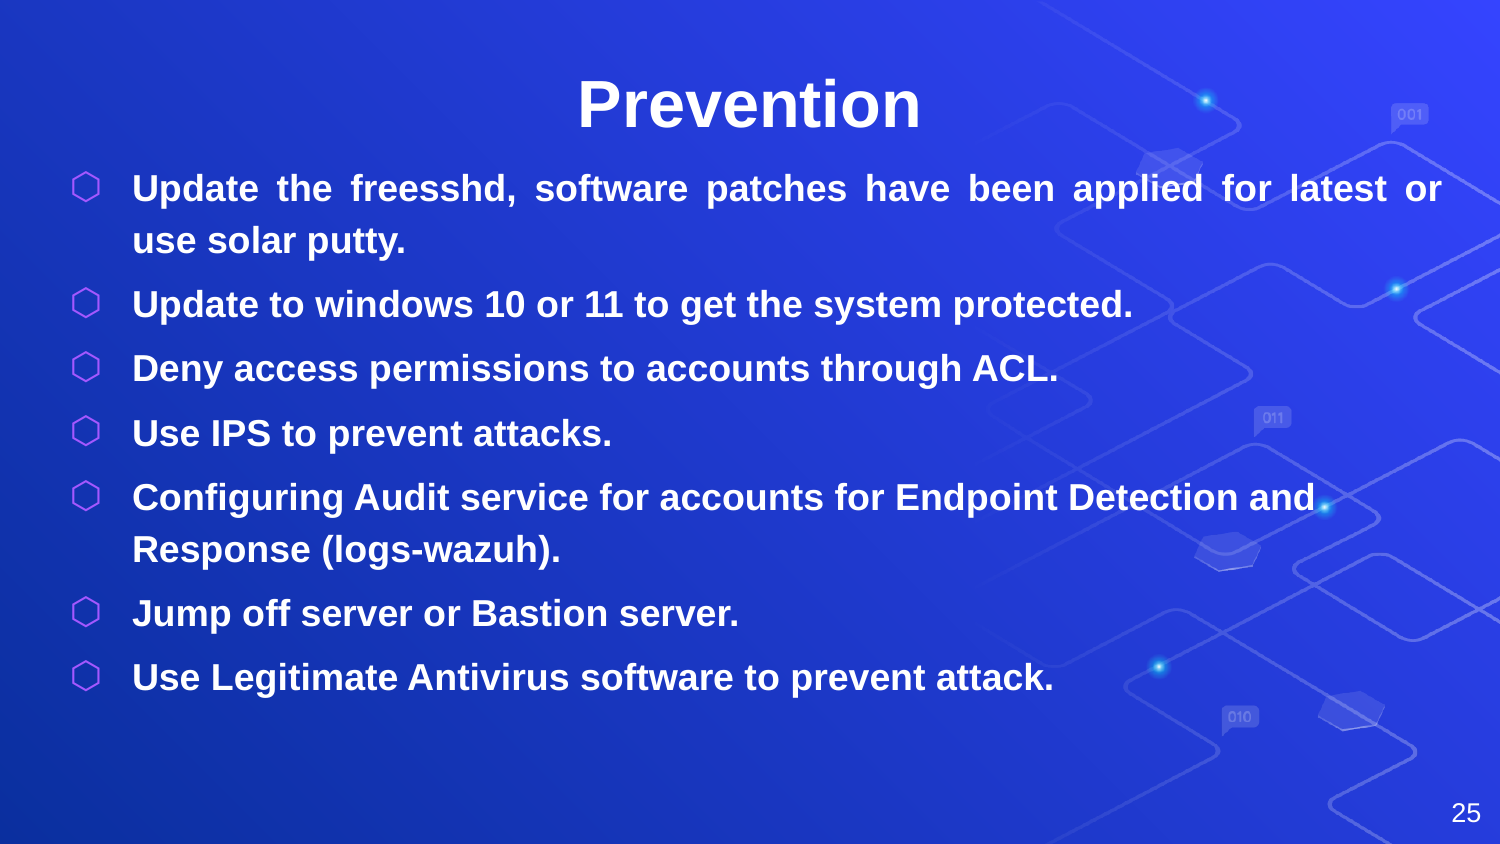

# Prevention
Update the freesshd, software patches have been applied for latest or use solar putty.
Update to windows 10 or 11 to get the system protected.
Deny access permissions to accounts through ACL.
Use IPS to prevent attacks.
Configuring Audit service for accounts for Endpoint Detection and Response (logs-wazuh).
Jump off server or Bastion server.
Use Legitimate Antivirus software to prevent attack.
25